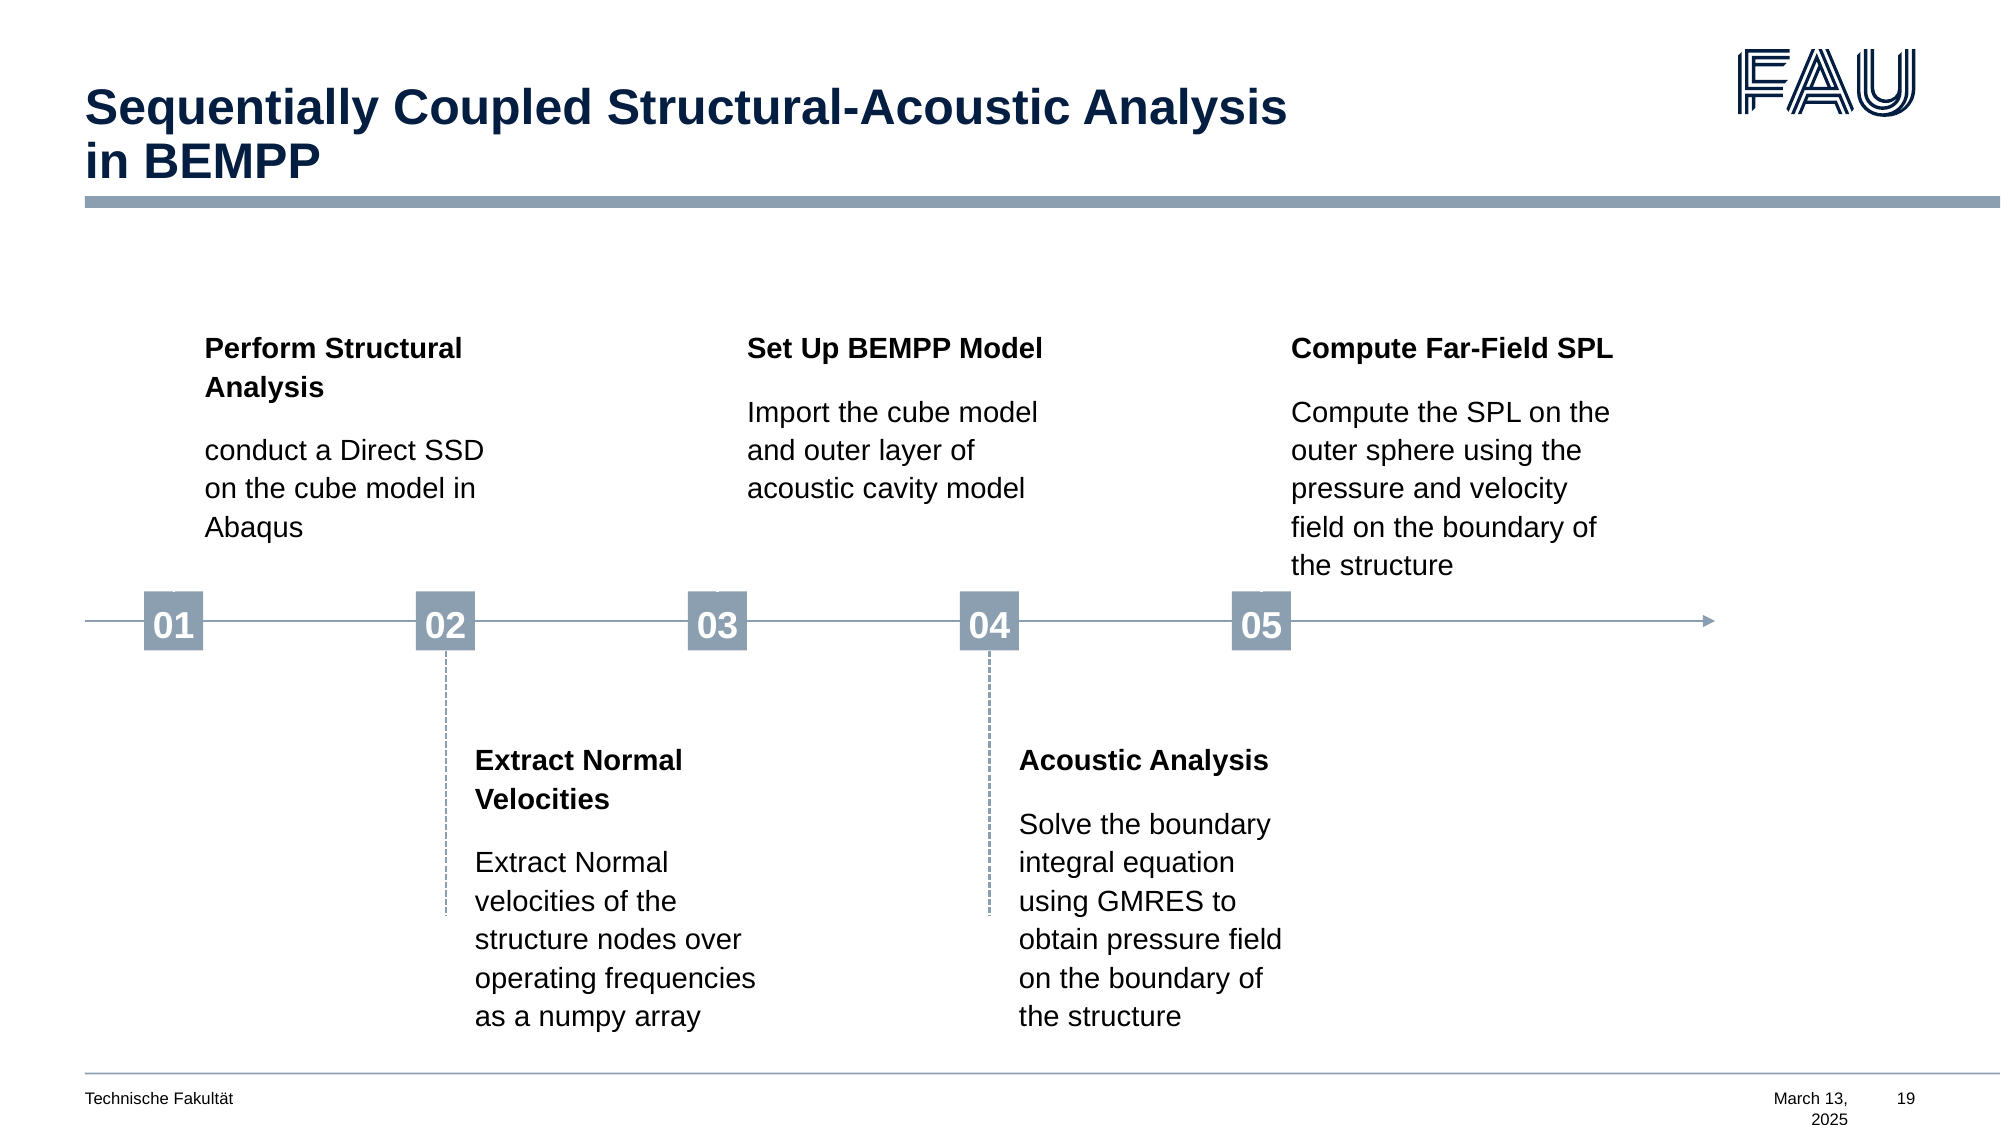

# Sequentially Coupled Structural-Acoustic Analysis in BEMPP
Perform Structural Analysis
conduct a Direct SSD on the cube model in Abaqus
Set Up BEMPP Model
Import the cube model and outer layer of acoustic cavity model
Compute Far-Field SPL
Compute the SPL on the outer sphere using the pressure and velocity field on the boundary of the structure
01
02
03
04
05
Extract Normal Velocities
Extract Normal velocities of the structure nodes over operating frequencies as a numpy array
Acoustic Analysis
Solve the boundary integral equation using GMRES to obtain pressure field on the boundary of the structure
Technische Fakultät
March 13, 2025
19